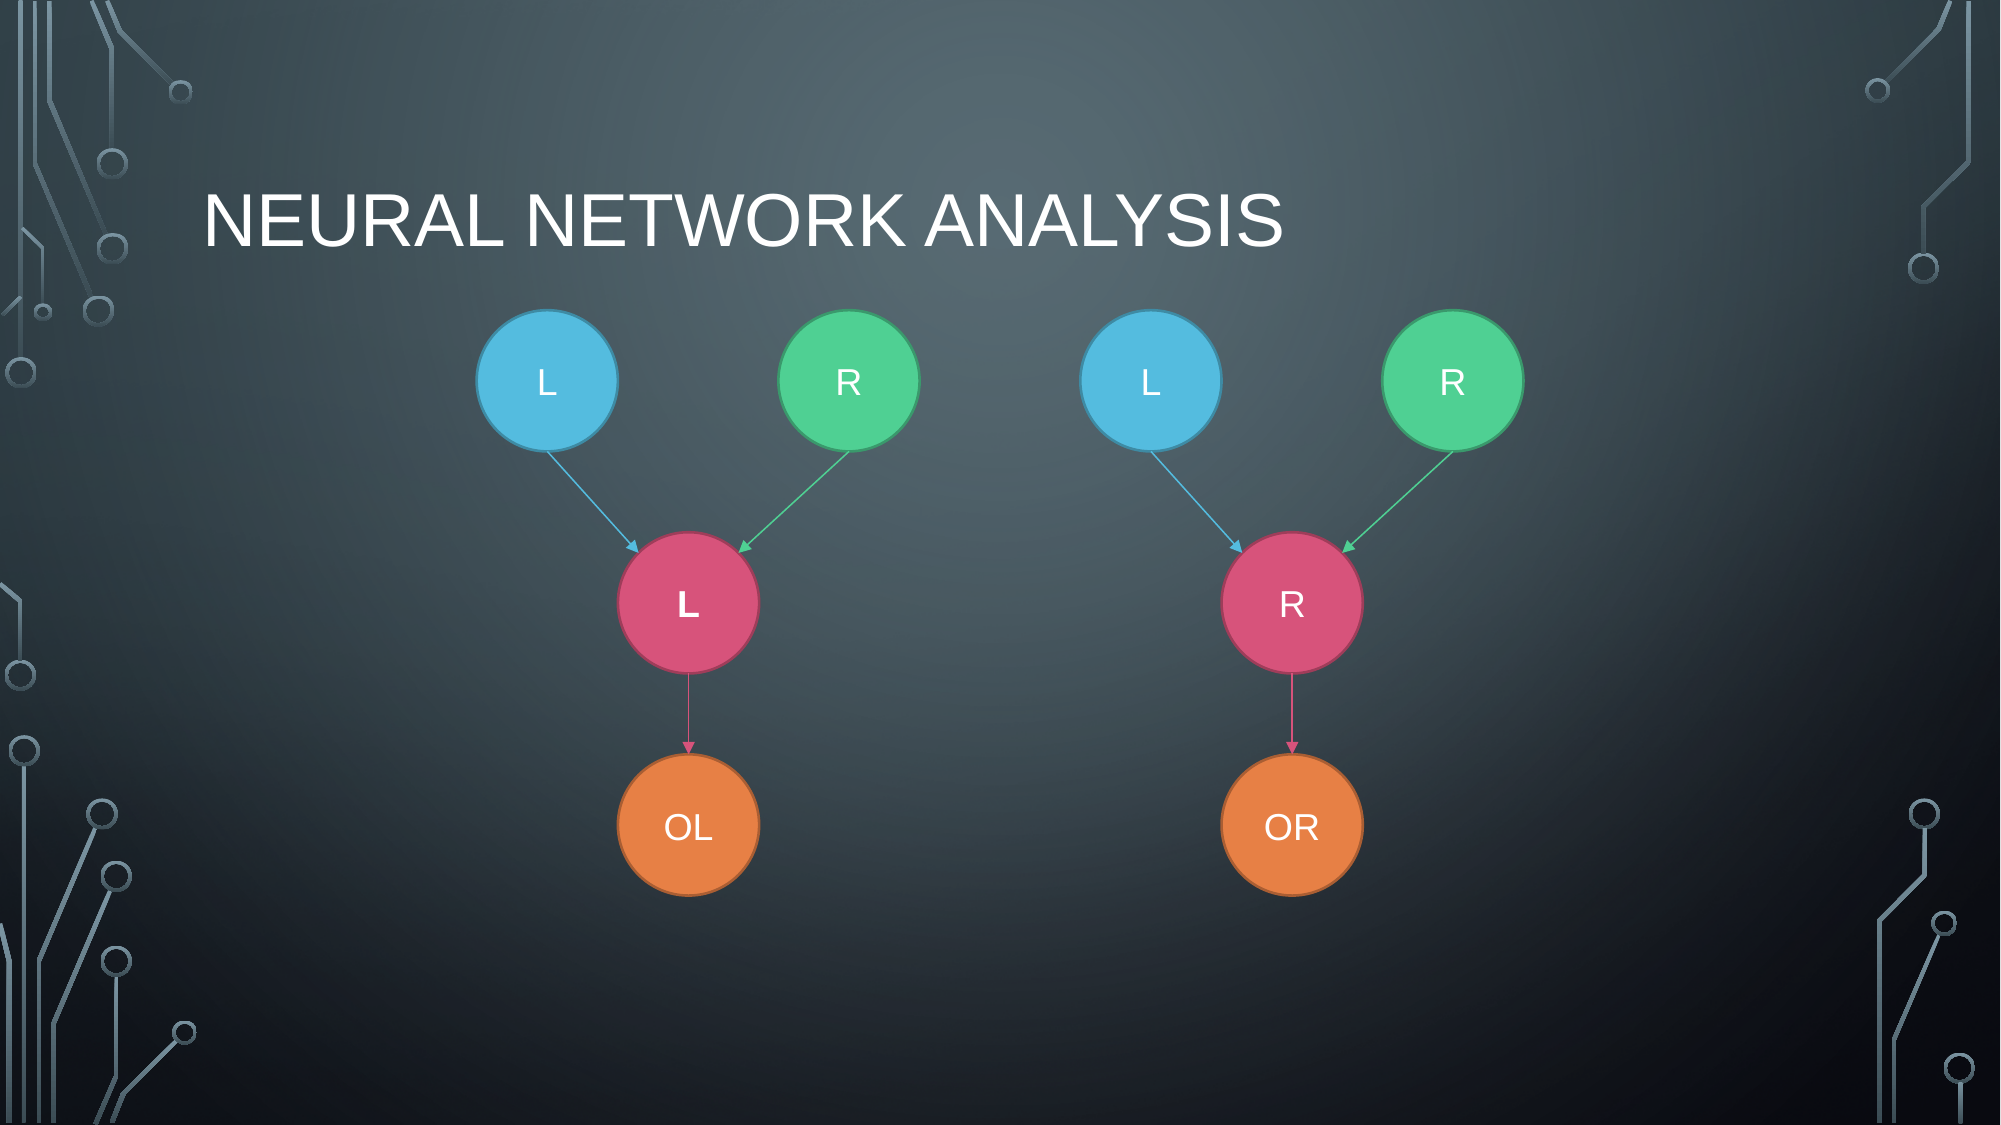

# Neural network analysis
L
R
L
R
L
R
OL
OR